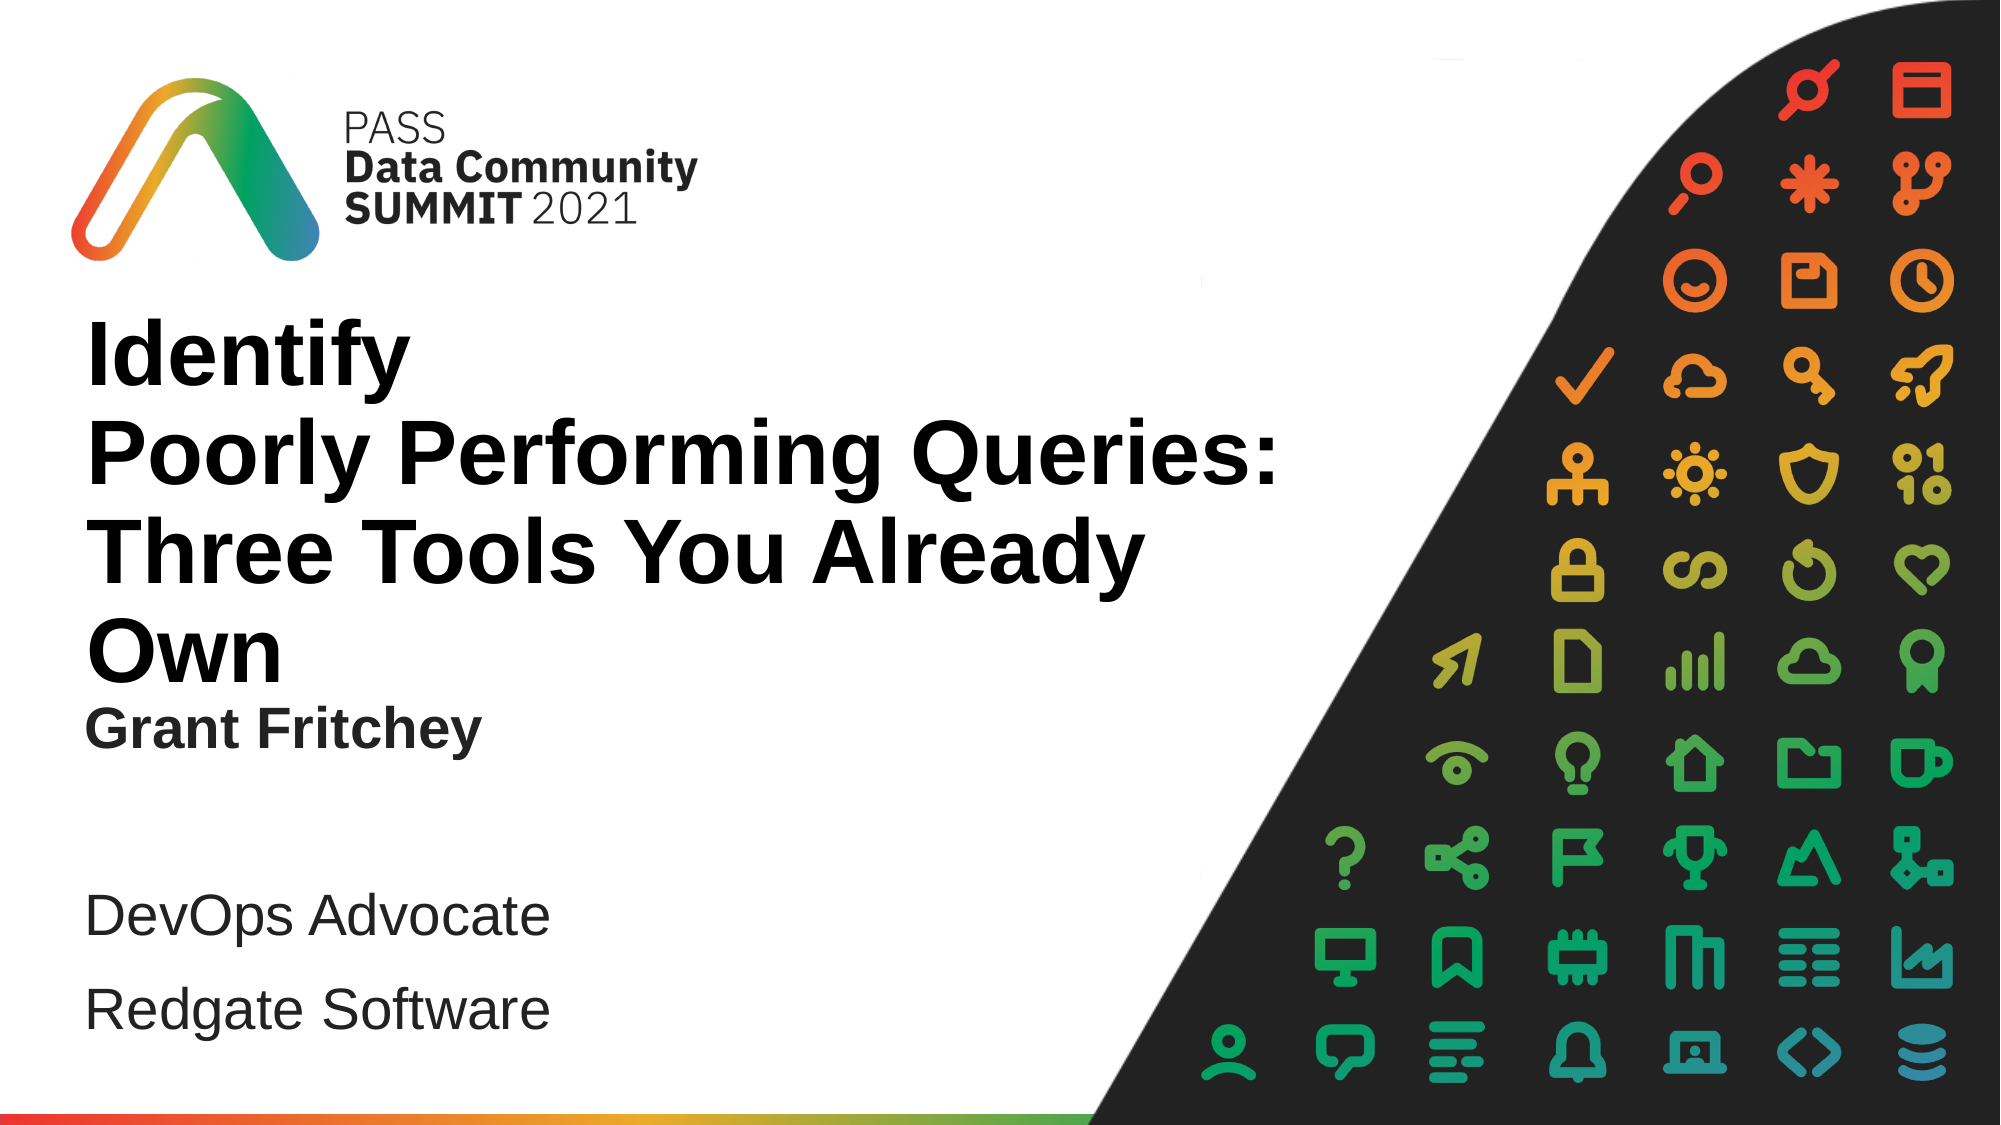

# Identify Poorly Performing Queries: Three Tools You Already Own
Grant Fritchey

DevOps Advocate
Redgate Software